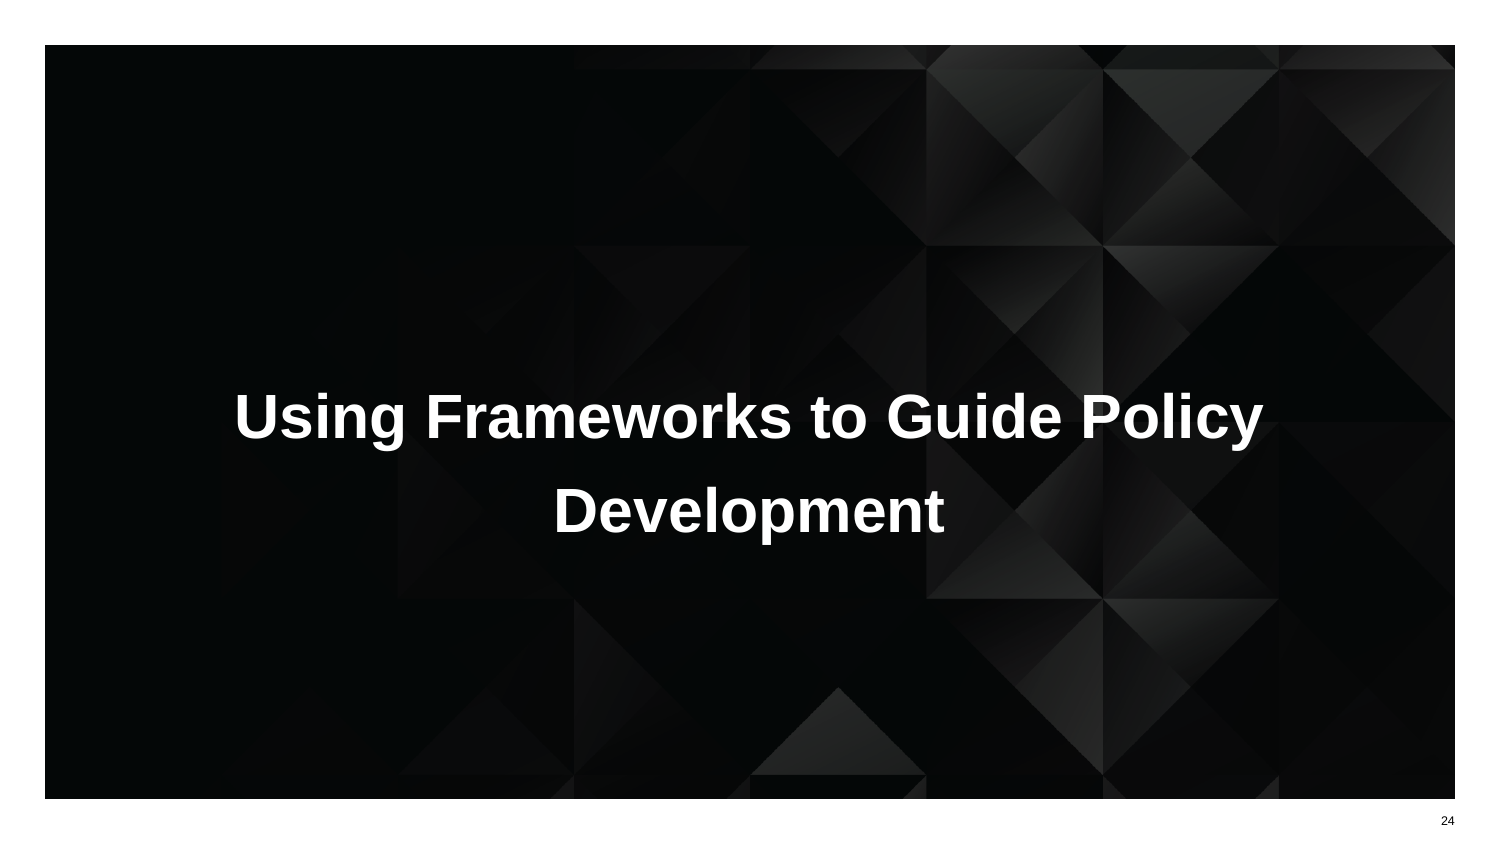

# Using Frameworks to Guide Policy Development

24

24